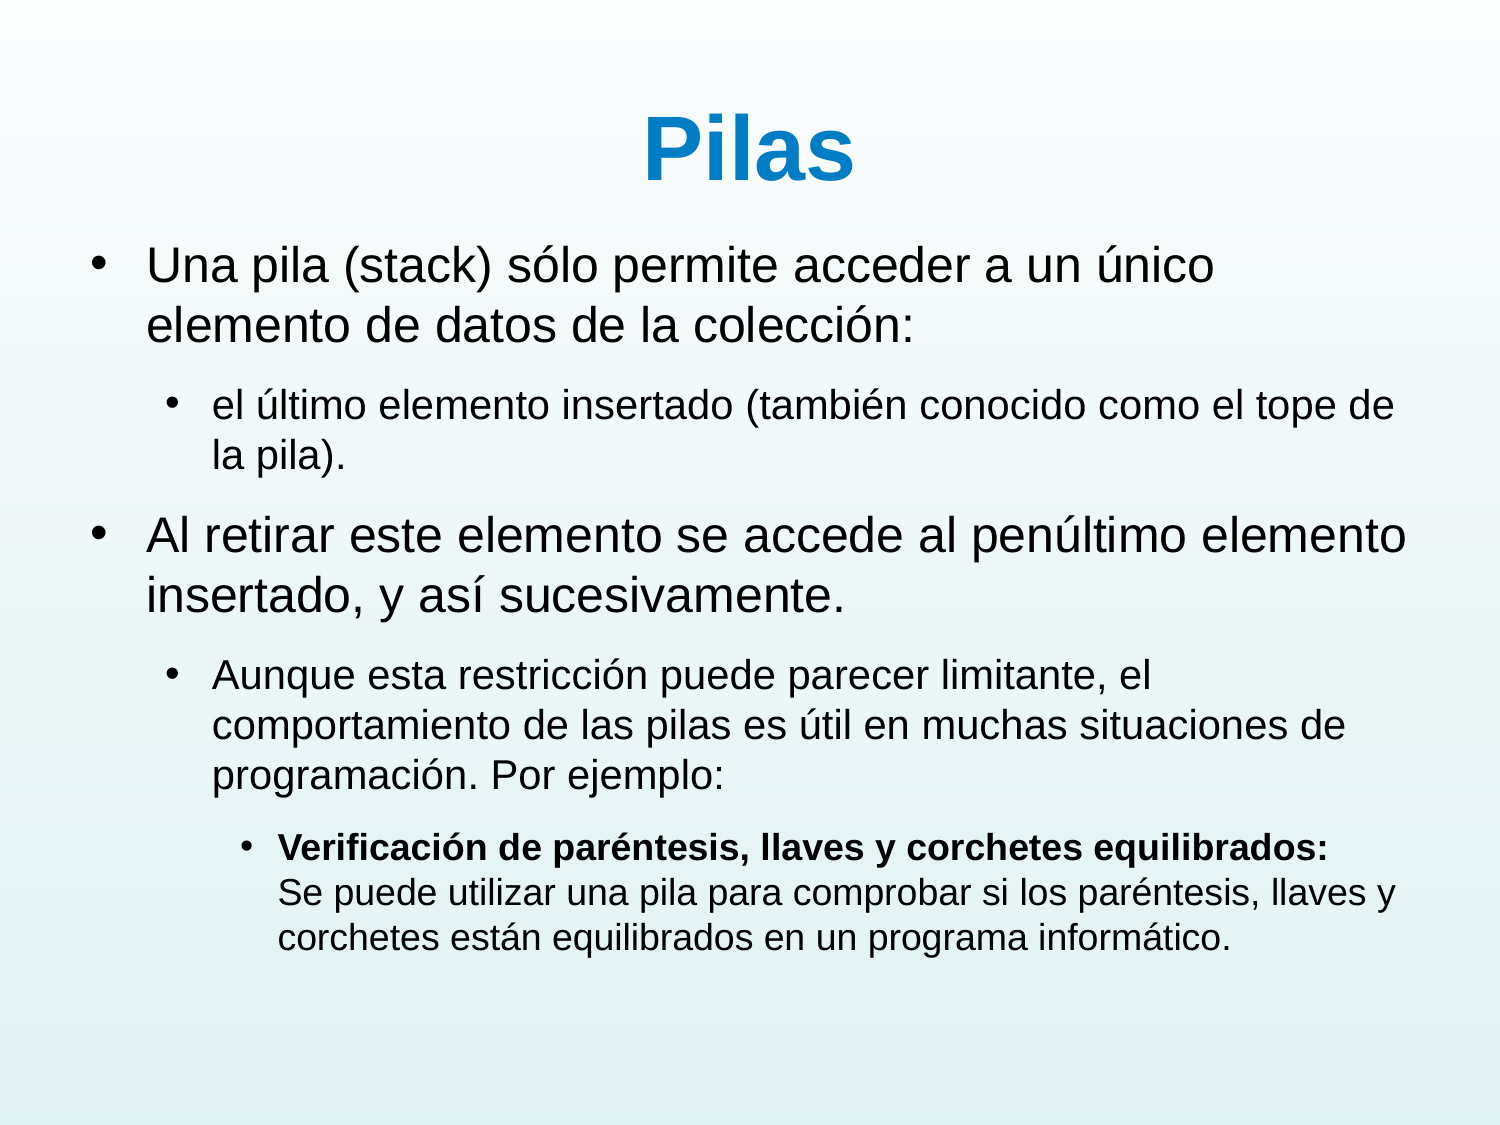

# Pilas
Una pila (stack) sólo permite acceder a un único elemento de datos de la colección:
el último elemento insertado (también conocido como el tope de la pila).
Al retirar este elemento se accede al penúltimo elemento insertado, y así sucesivamente.
Aunque esta restricción puede parecer limitante, el comportamiento de las pilas es útil en muchas situaciones de programación. Por ejemplo:
Verificación de paréntesis, llaves y corchetes equilibrados:
Se puede utilizar una pila para comprobar si los paréntesis, llaves y corchetes están equilibrados en un programa informático.